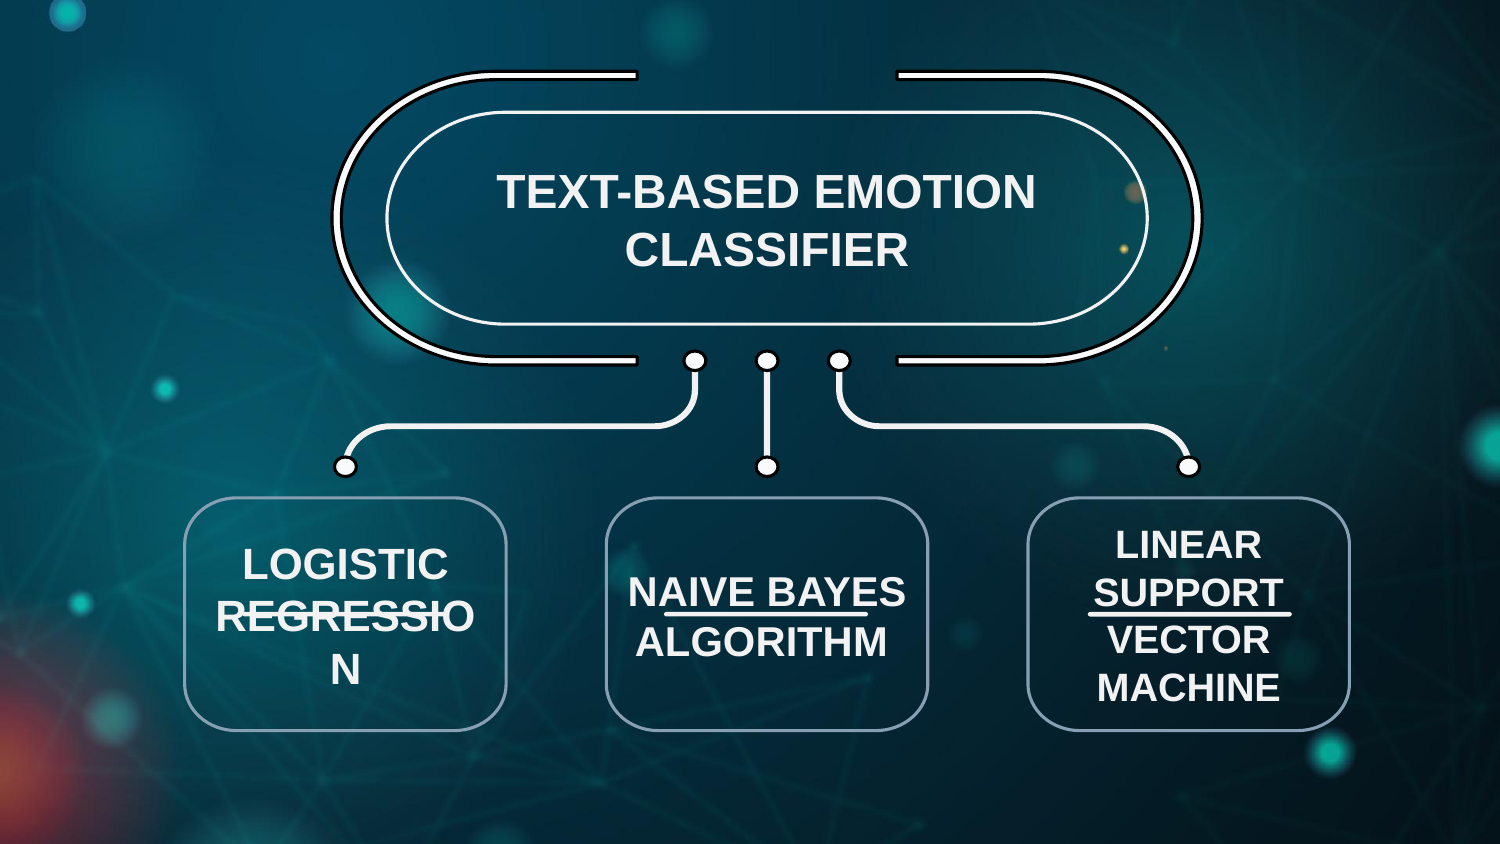

TEXT-BASED EMOTION CLASSIFIER

LOGISTIC REGRESSION

NAIVE BAYES ALGORITHM

LINEAR SUPPORT VECTOR MACHINE